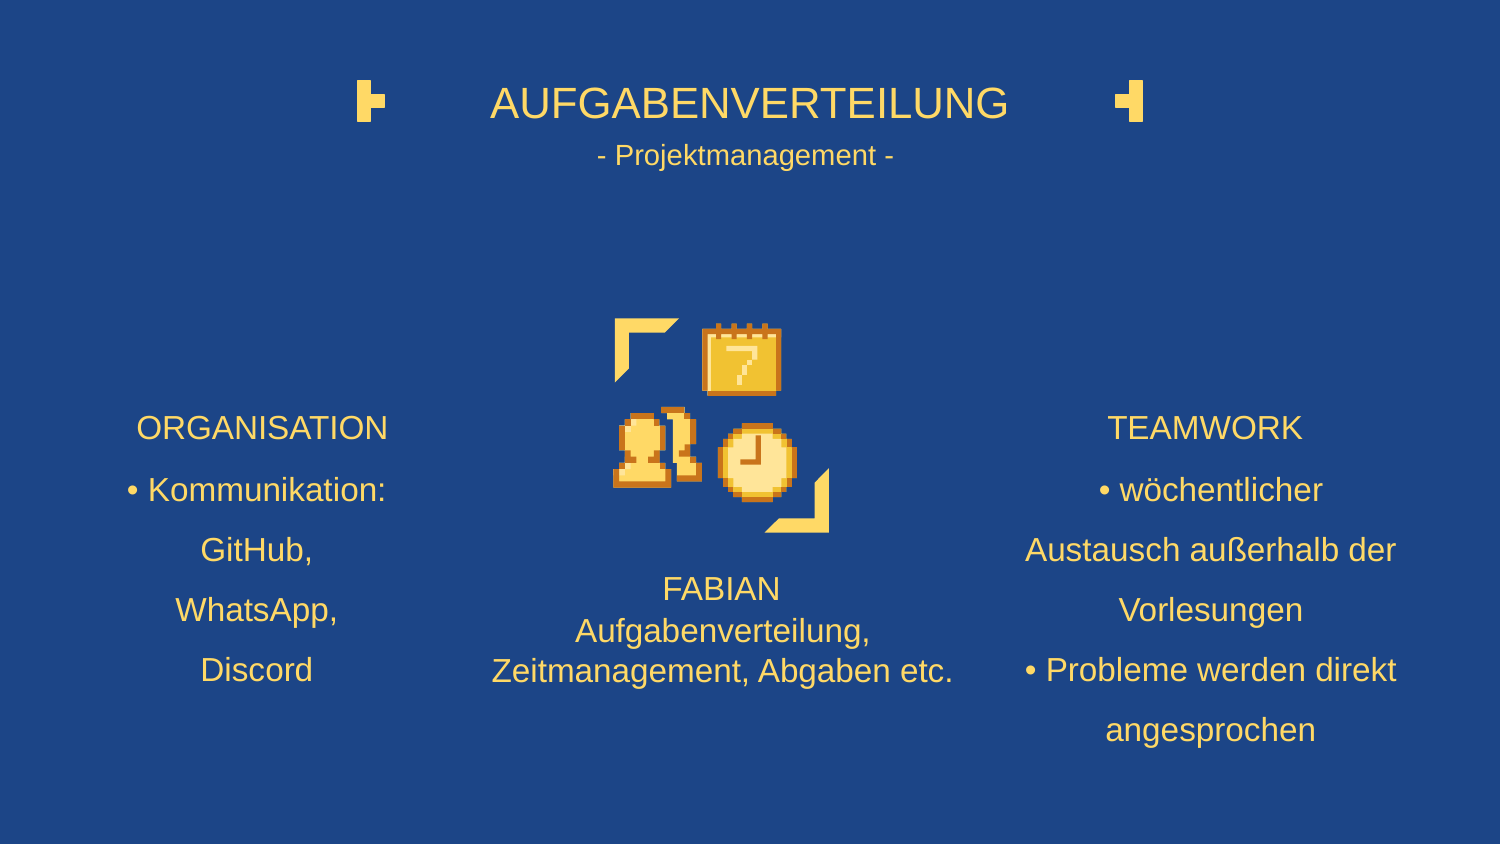

# AUFGABENVERTEILUNG

- Projektmanagement -

ORGANISATION
TEAMWORK

• Kommunikation: GitHub, WhatsApp, Discord

• wöchentlicher Austausch außerhalb der Vorlesungen
• Probleme werden direkt angesprochen

FABIAN
Aufgabenverteilung, Zeitmanagement, Abgaben etc.